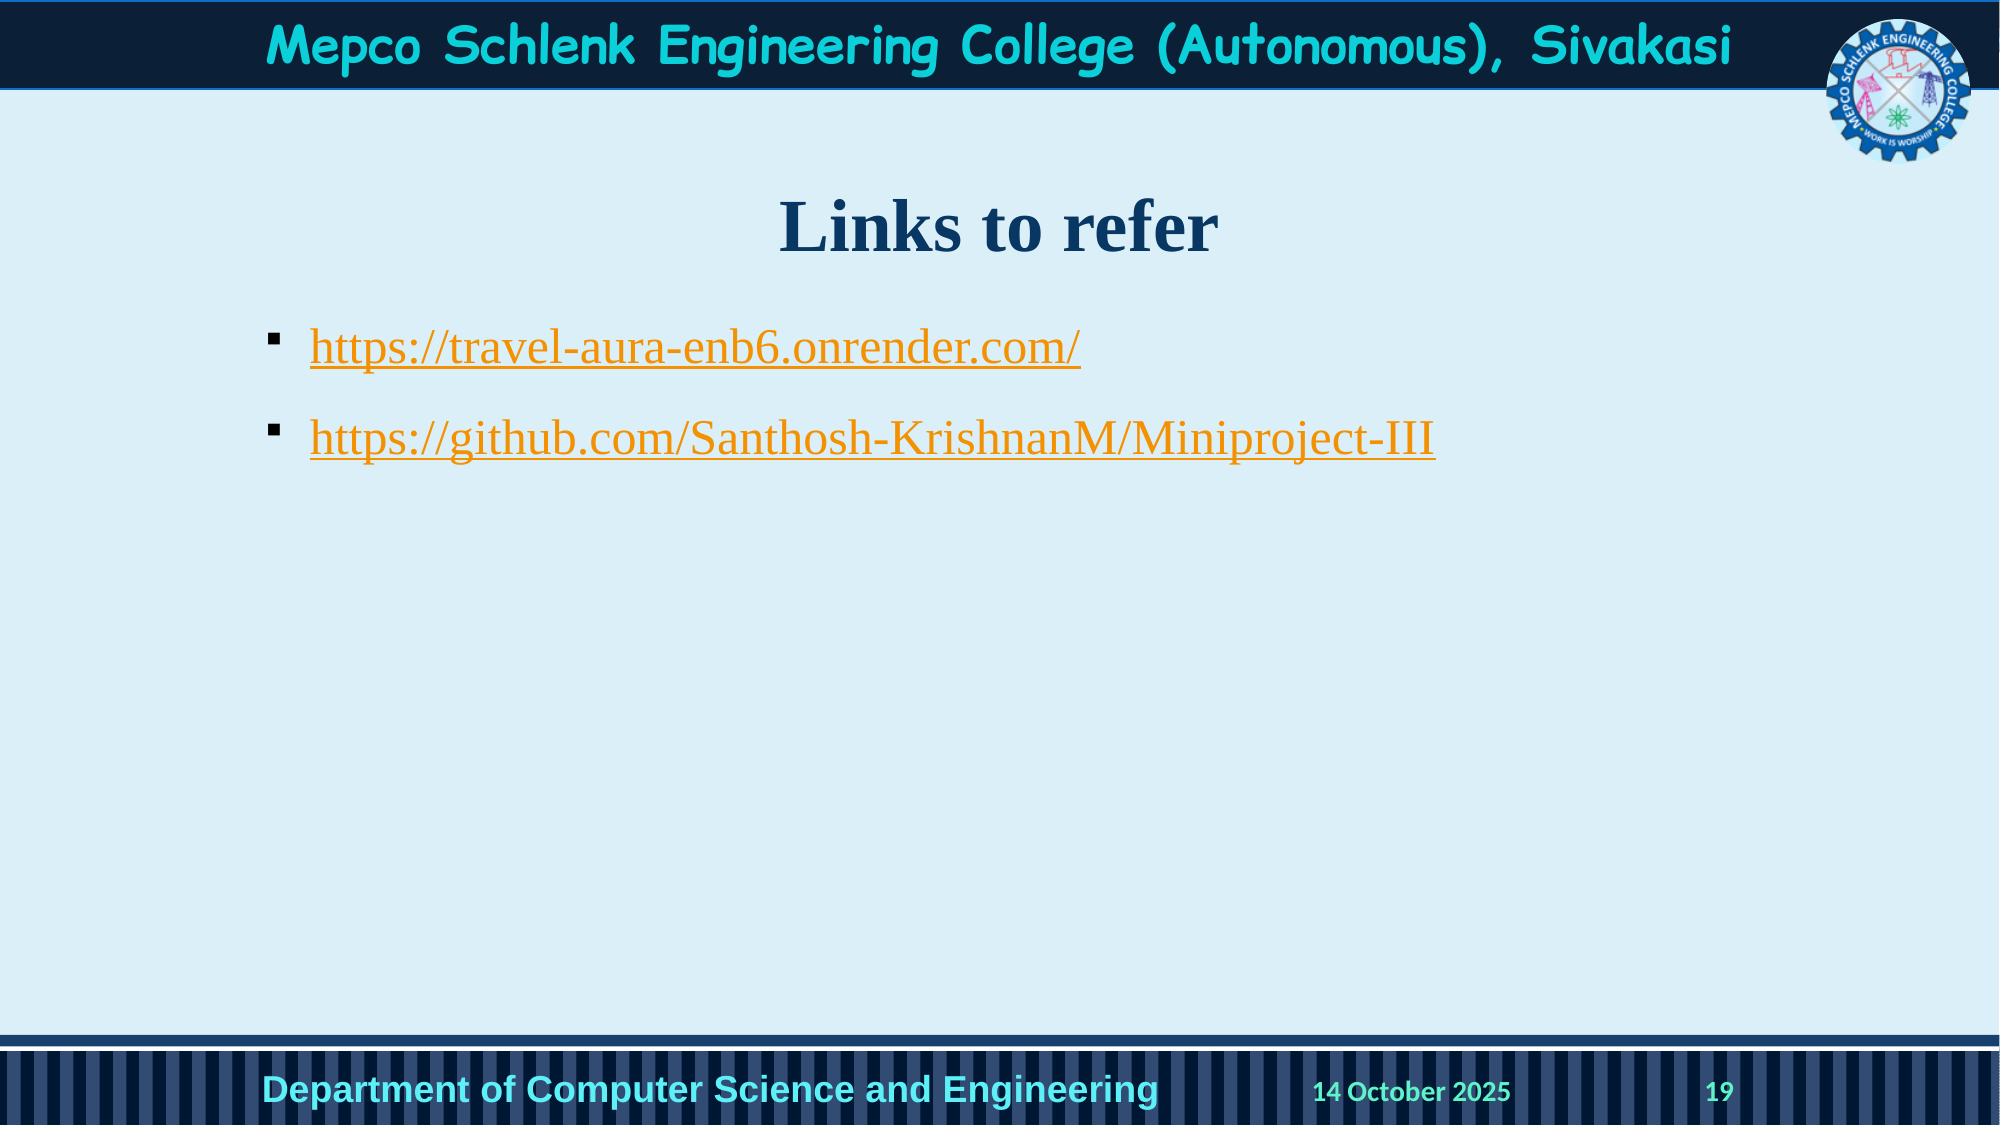

# Links to refer
https://travel-aura-enb6.onrender.com/
https://github.com/Santhosh-KrishnanM/Miniproject-III

Department of Computer Science and Engineering
14 October 2025
19